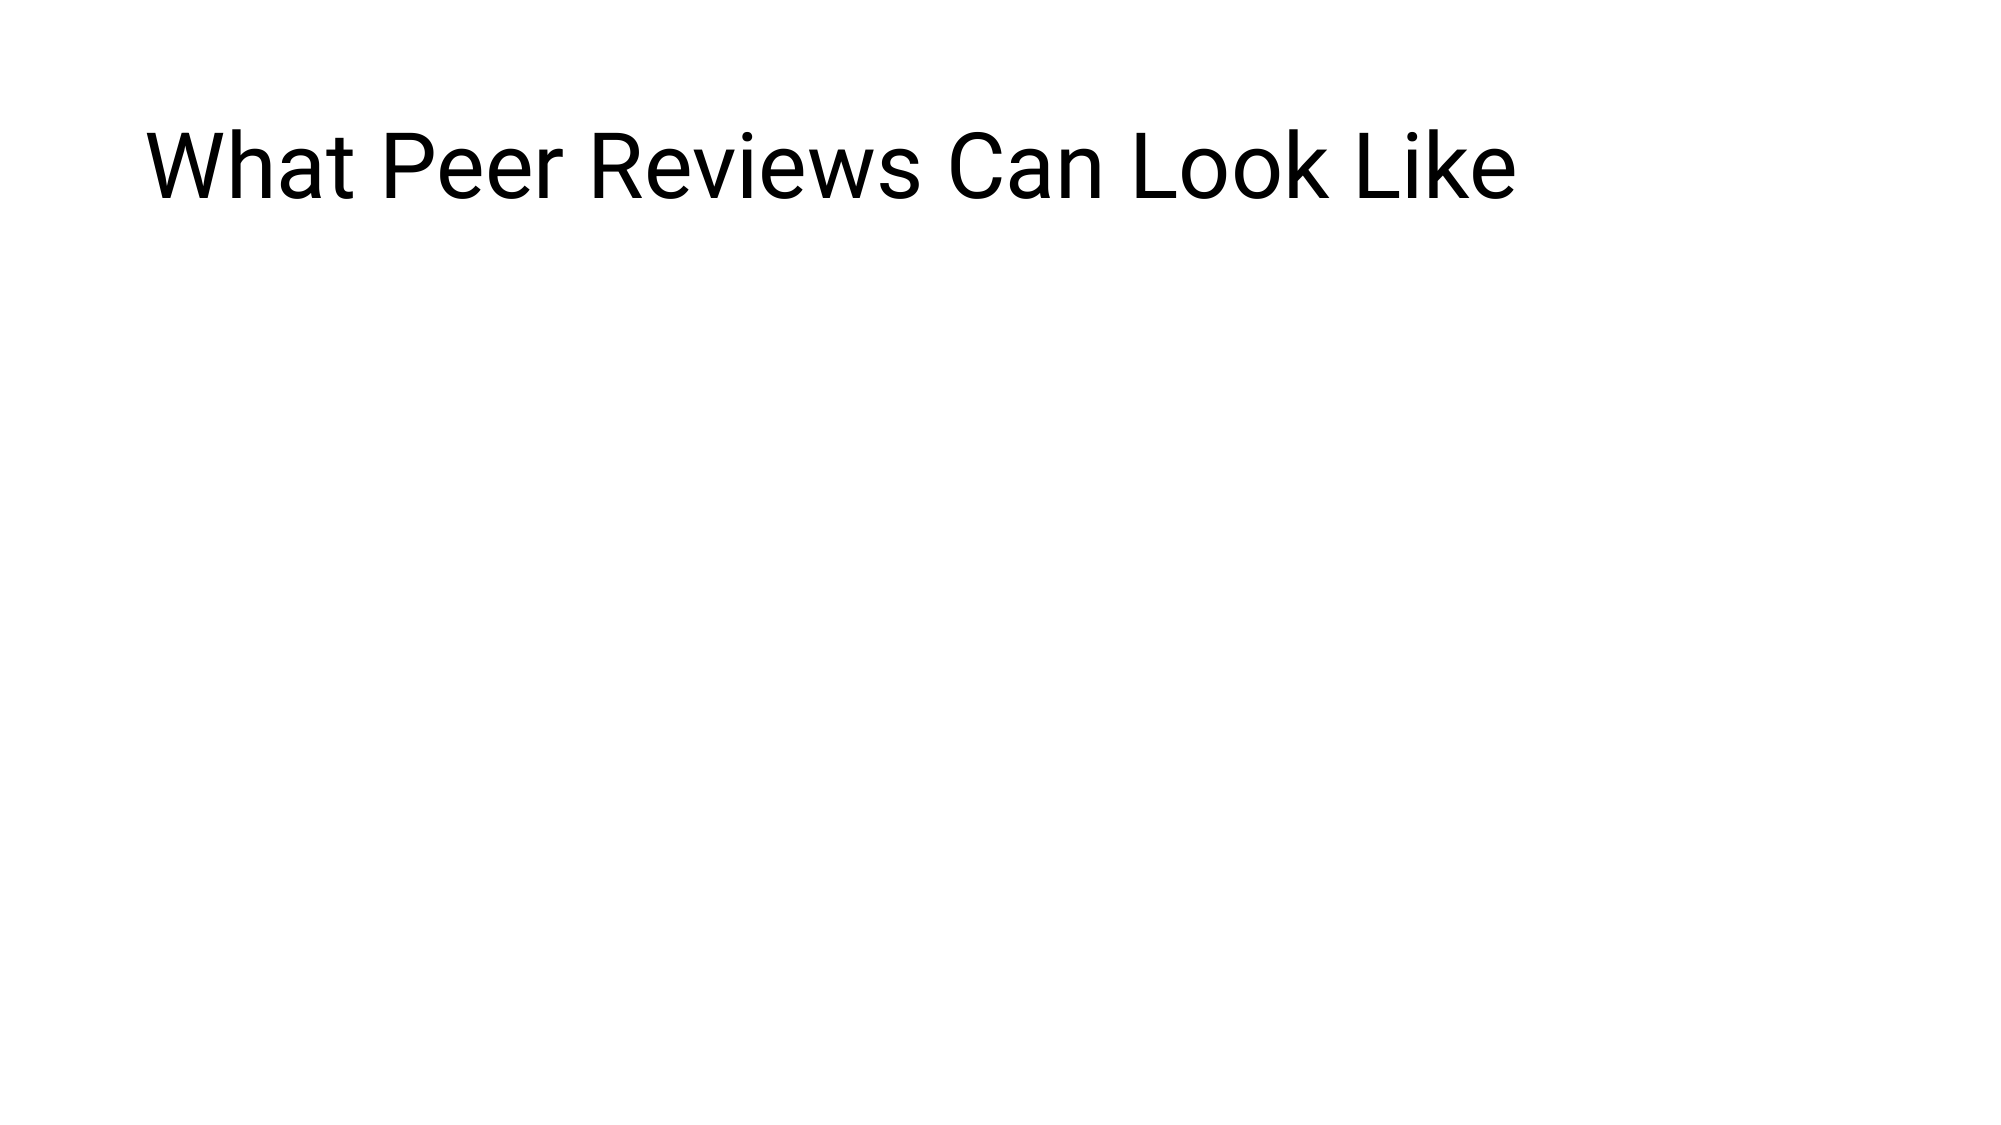

# What Peer Reviews Can Look Like